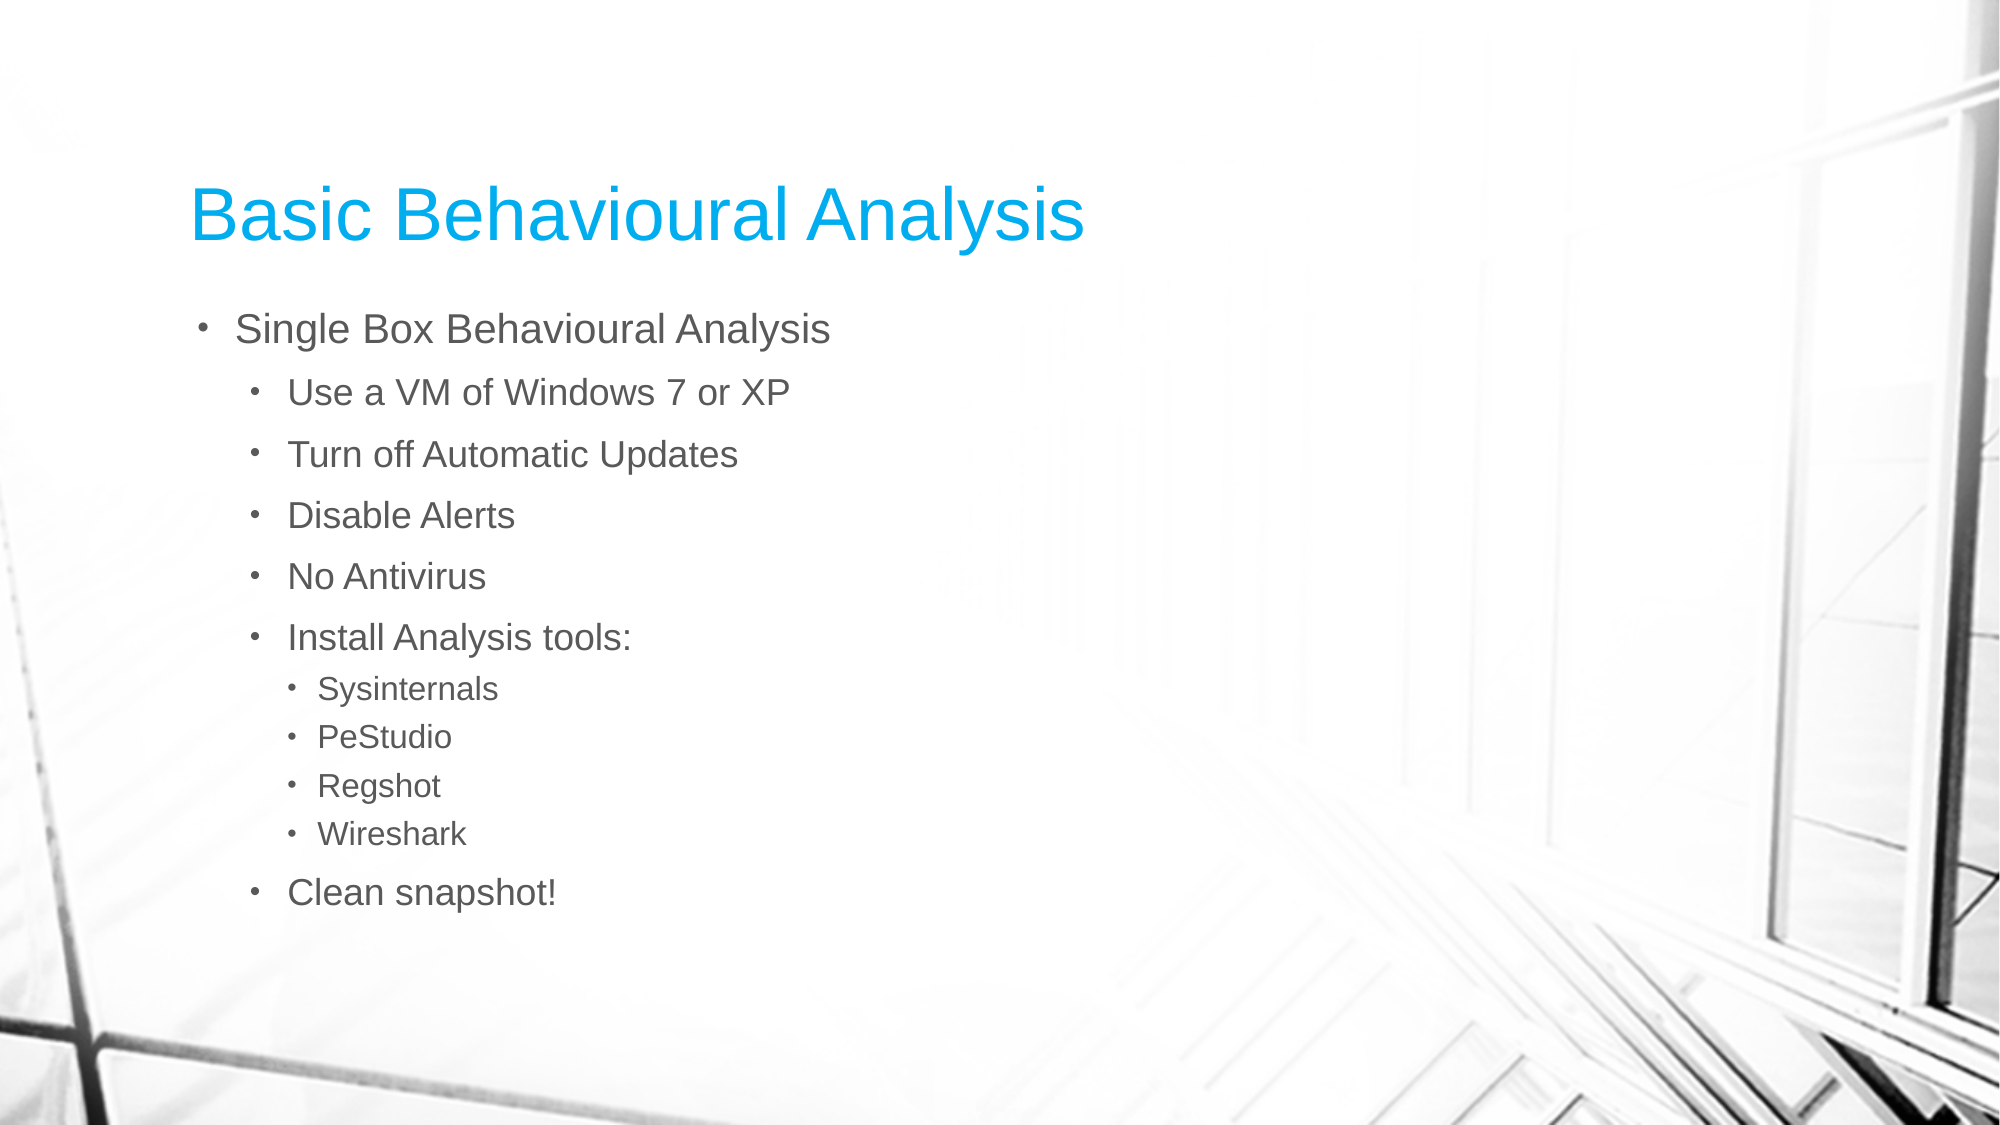

# Basic Behavioural Analysis
Single Box Behavioural Analysis
Use a VM of Windows 7 or XP
Turn off Automatic Updates
Disable Alerts
No Antivirus
Install Analysis tools:
Sysinternals
PeStudio
Regshot
Wireshark
Clean snapshot!